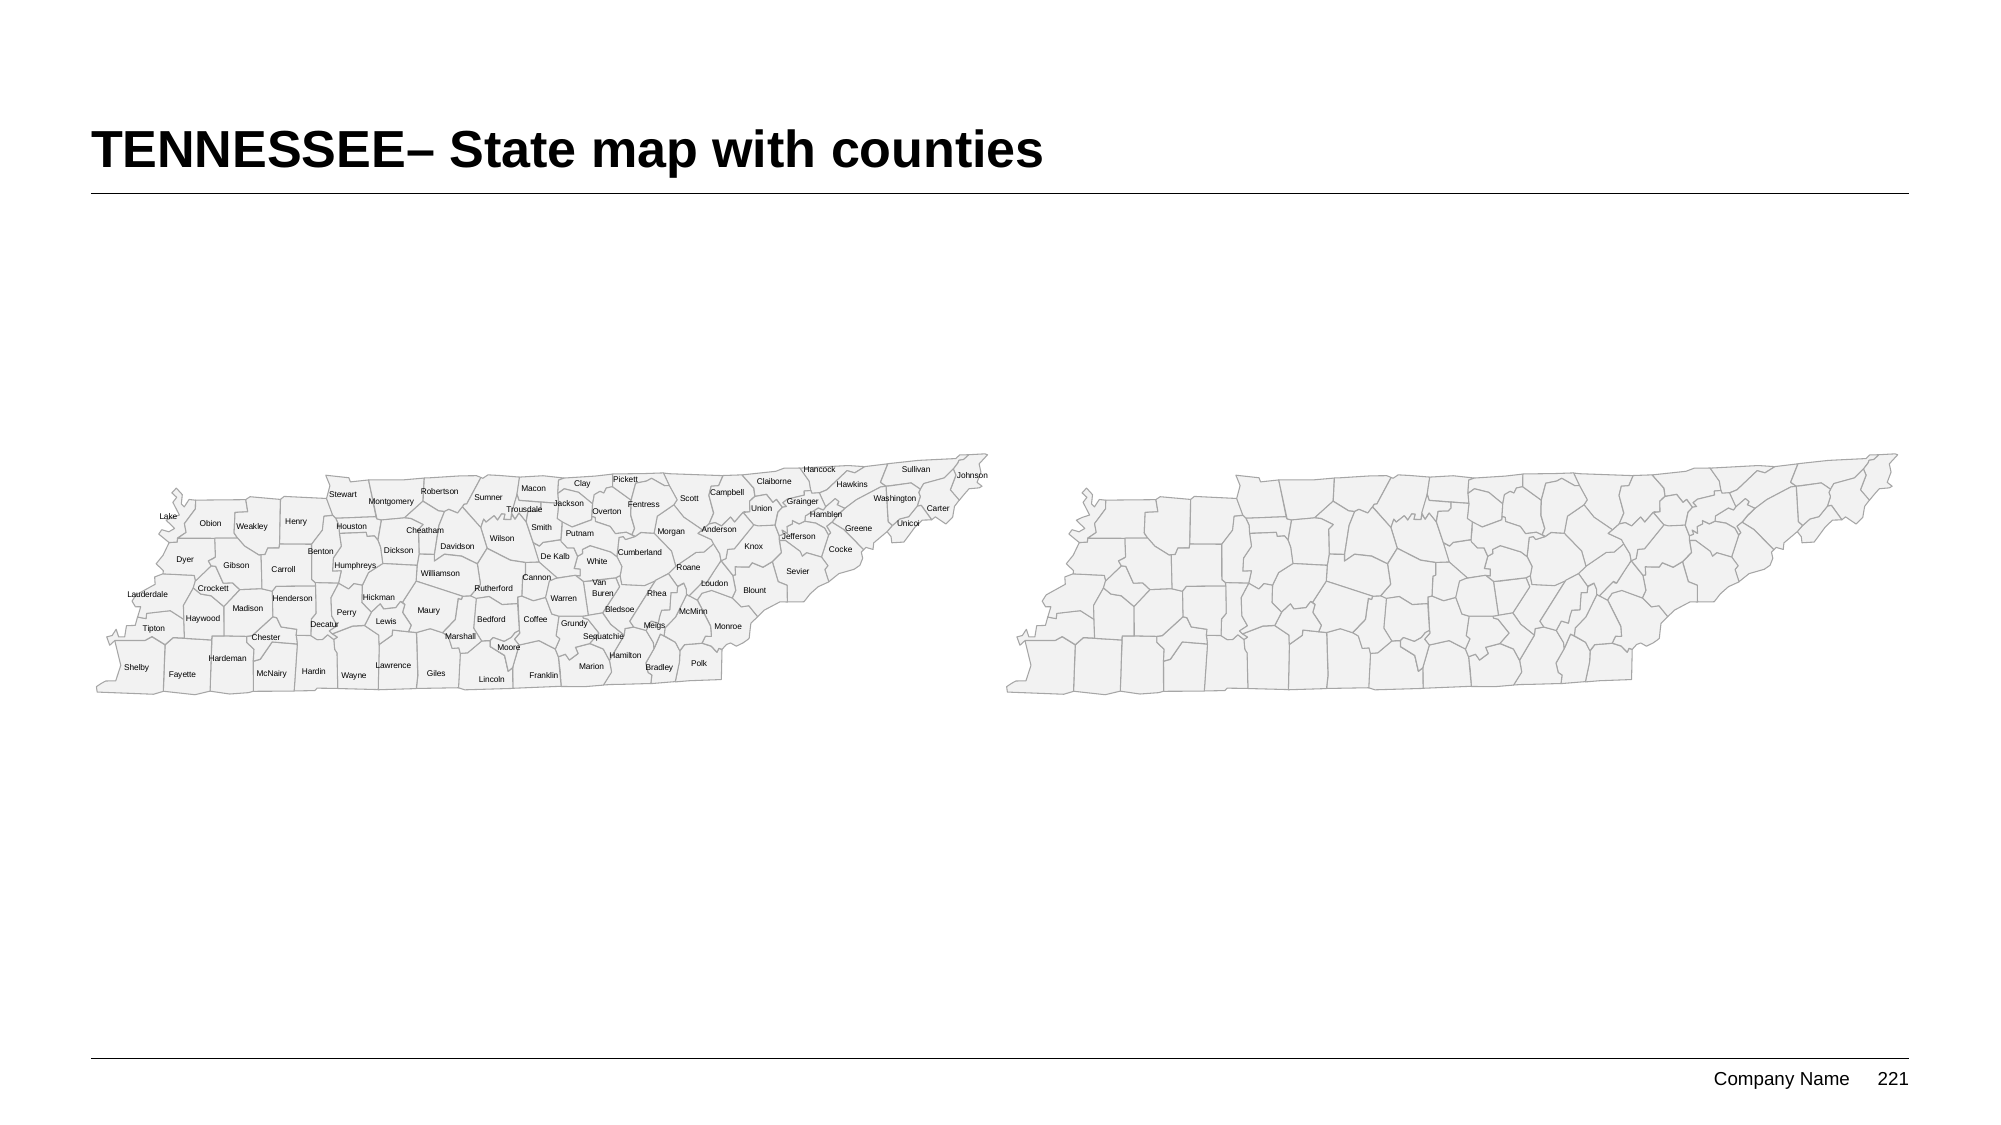

# TENNESSEE– State map with counties

Sullivan
Hancock
Johnson
Pickett
Claiborne
Clay
Hawkins
Macon
Robertson
Campbell
Stewart
Sumner
Washington
Scott
Grainger
Montgomery
Jackson
Fentress
Union
Carter
Trousdale
Overton
Hamblen
Lake
Henry
Obion
Unicoi
Houston
Weakley
Smith
Greene
Anderson
Cheatham
Morgan
Putnam
Jefferson
Wilson
Davidson
Knox
Cocke
Dickson
Benton
Cumberland
De Kalb
Dyer
White
Gibson
Humphreys
Roane
Carroll
Sevier
Williamson
Cannon
Van
Loudon
Crockett
Rutherford
Blount
Buren
Rhea
Lauderdale
Hickman
Henderson
Warren
Madison
Bledsoe
Maury
McMinn
Perry
Haywood
Bedford
Coffee
Lewis
Grundy
Decatur
Meigs
Monroe
Tipton
Marshall
Sequatchie
Chester
Moore
Hamilton
Hardeman
Polk
Lawrence
Marion
Bradley
Shelby
Hardin
Giles
McNairy
Fayette
Wayne
Franklin
Lincoln